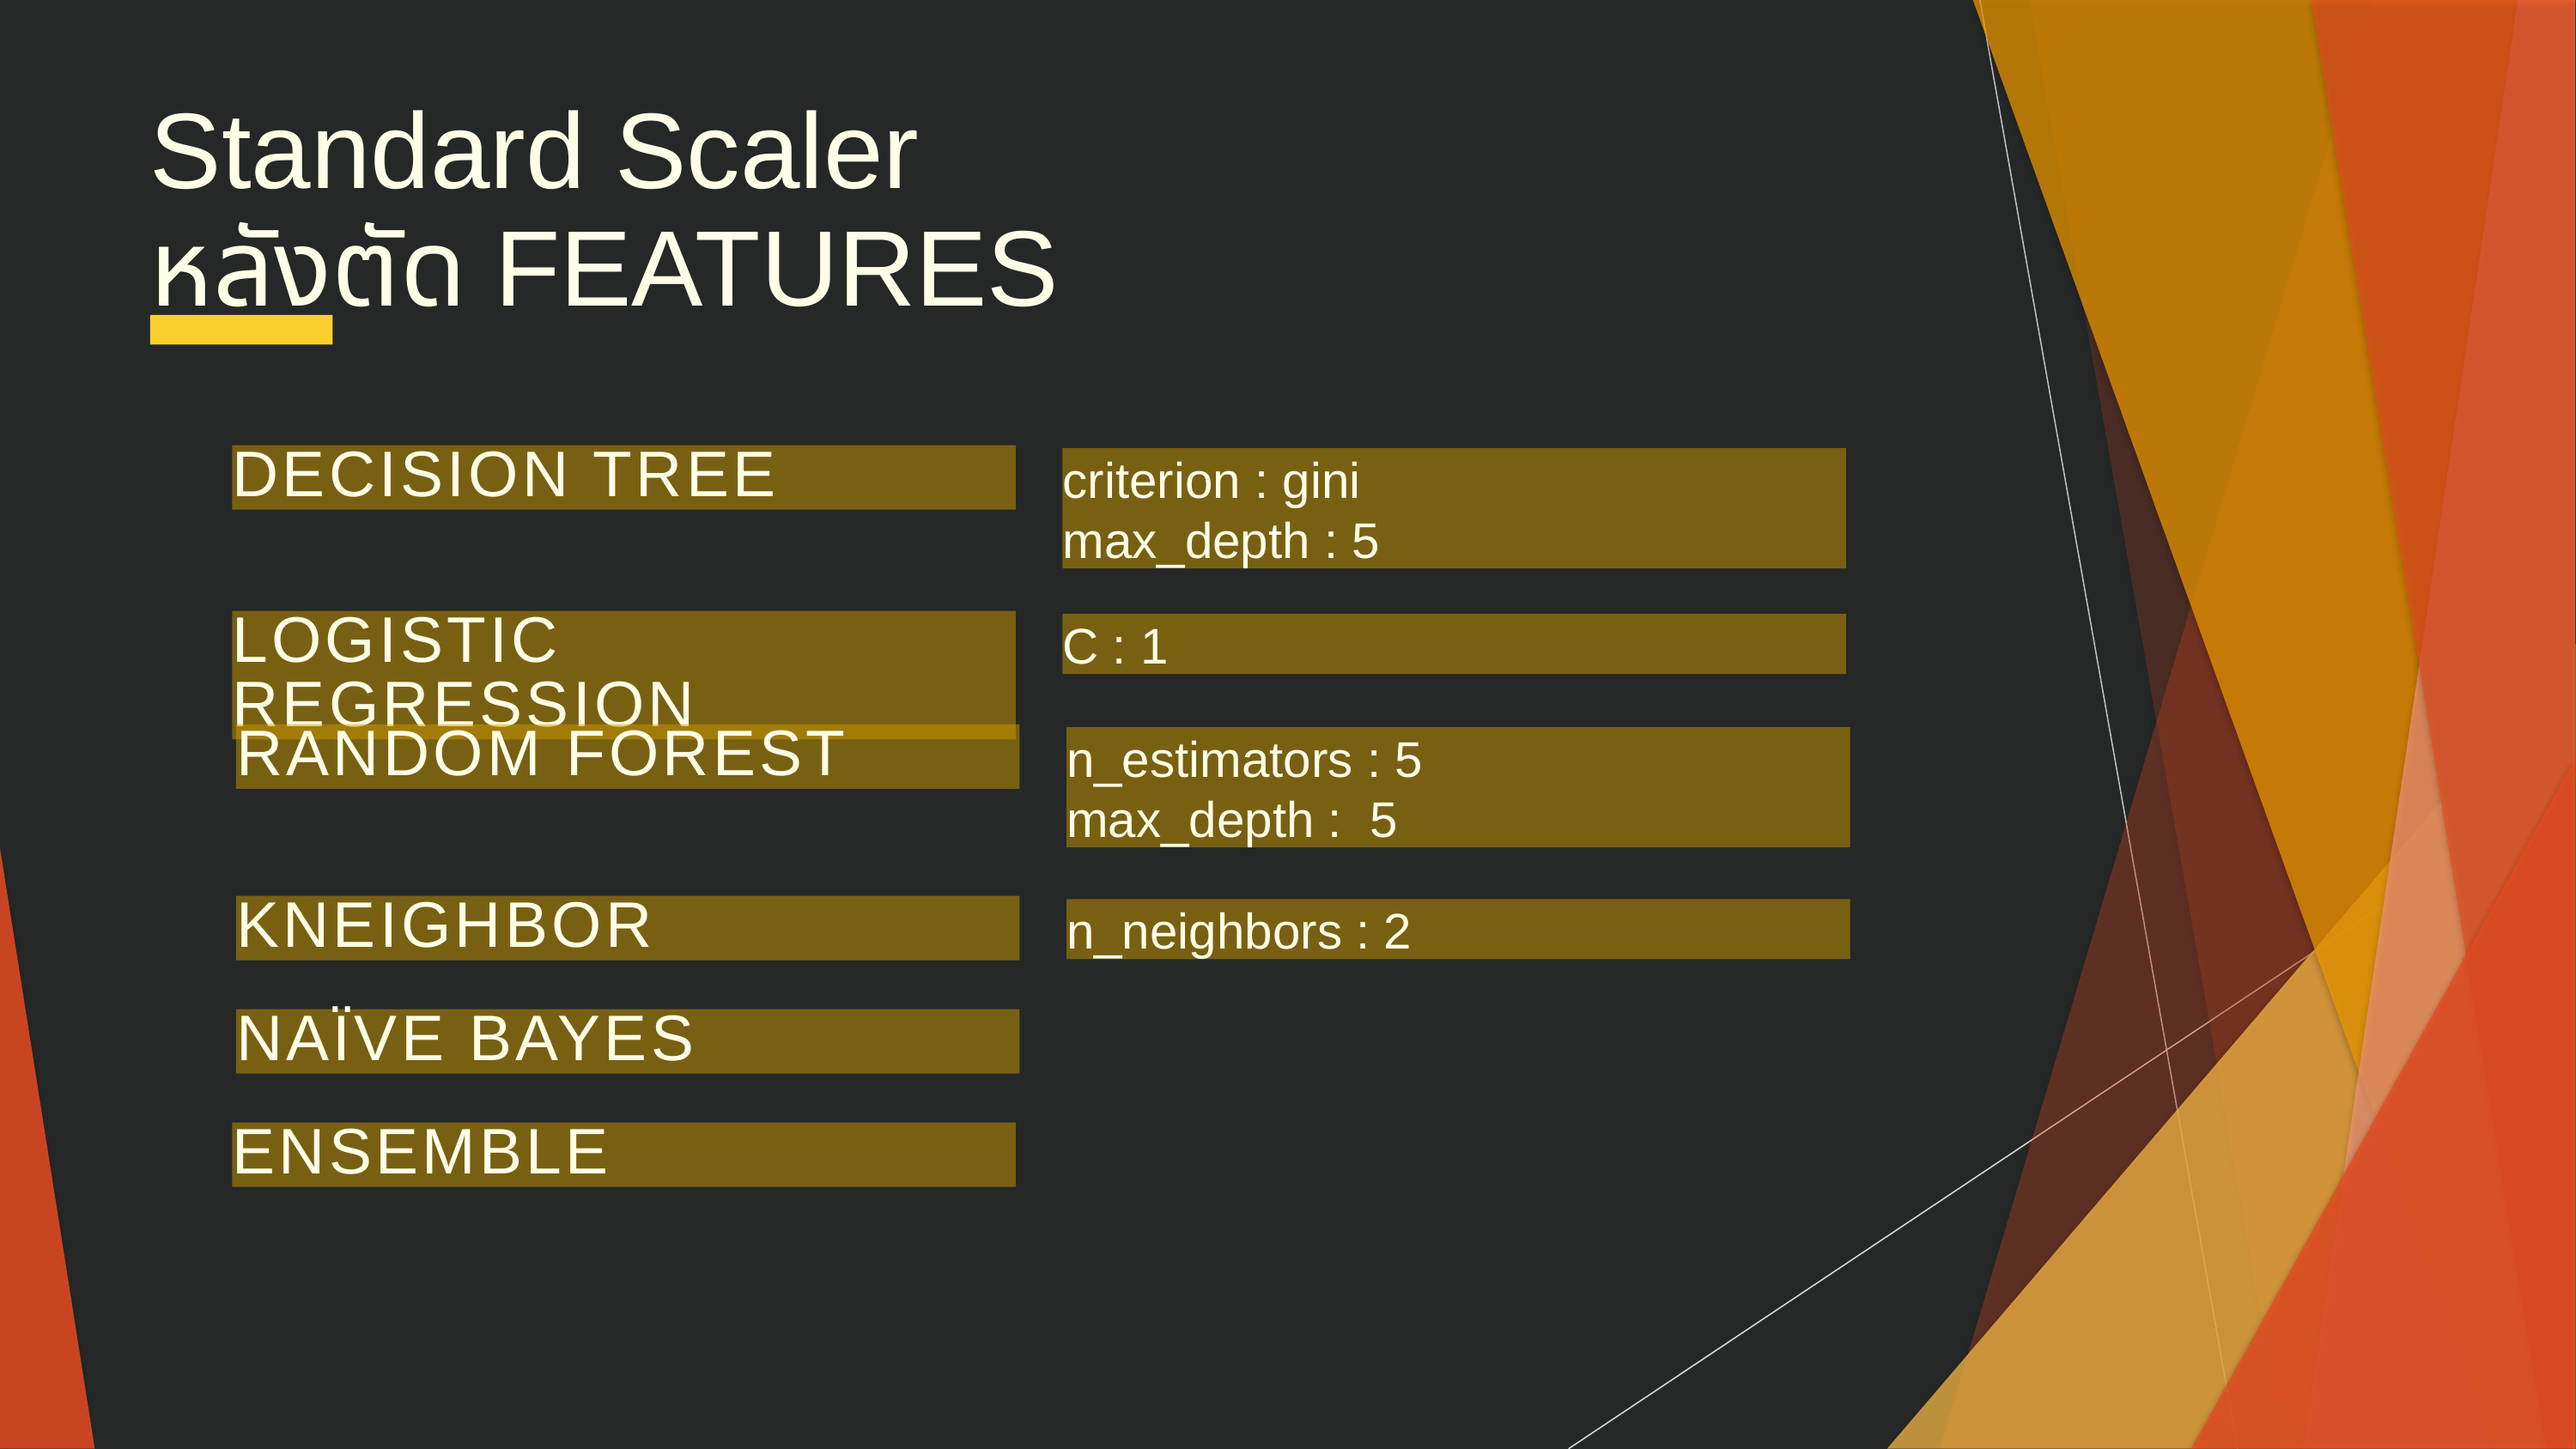

Standard Scaler
หลังตัด FEATURES

DECISION TREE
criterion : gini
max_depth : 5
LOGISTIC REGRESSION
C : 1
RANDOM FOREST
n_estimators : 5
max_depth :  5
KNEIGHBOR
n_neighbors : 2
NAÏVE BAYES
ENSEMBLE